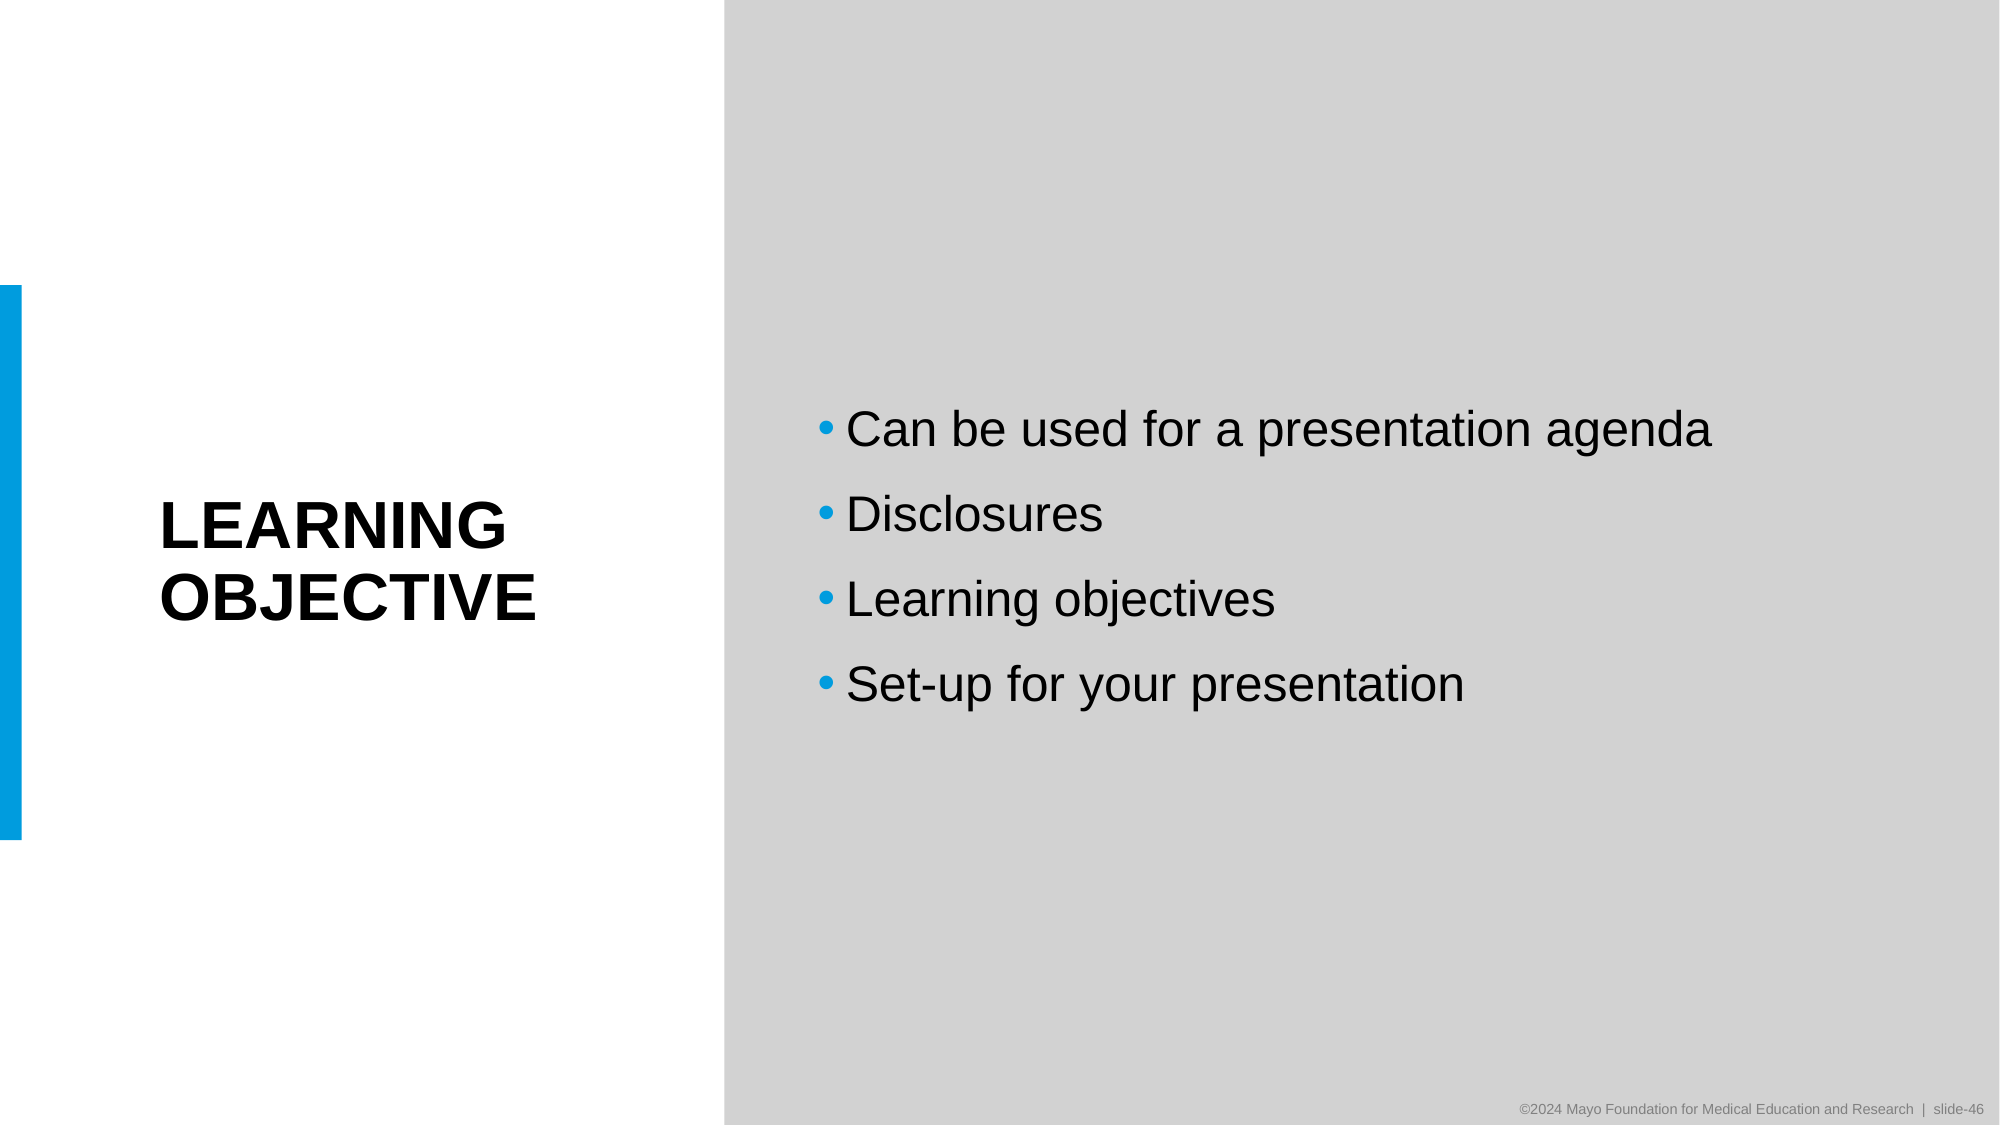

Can be used for a presentation agenda
Disclosures
Learning objectives
Set-up for your presentation
# LEARNING OBJECTIVE